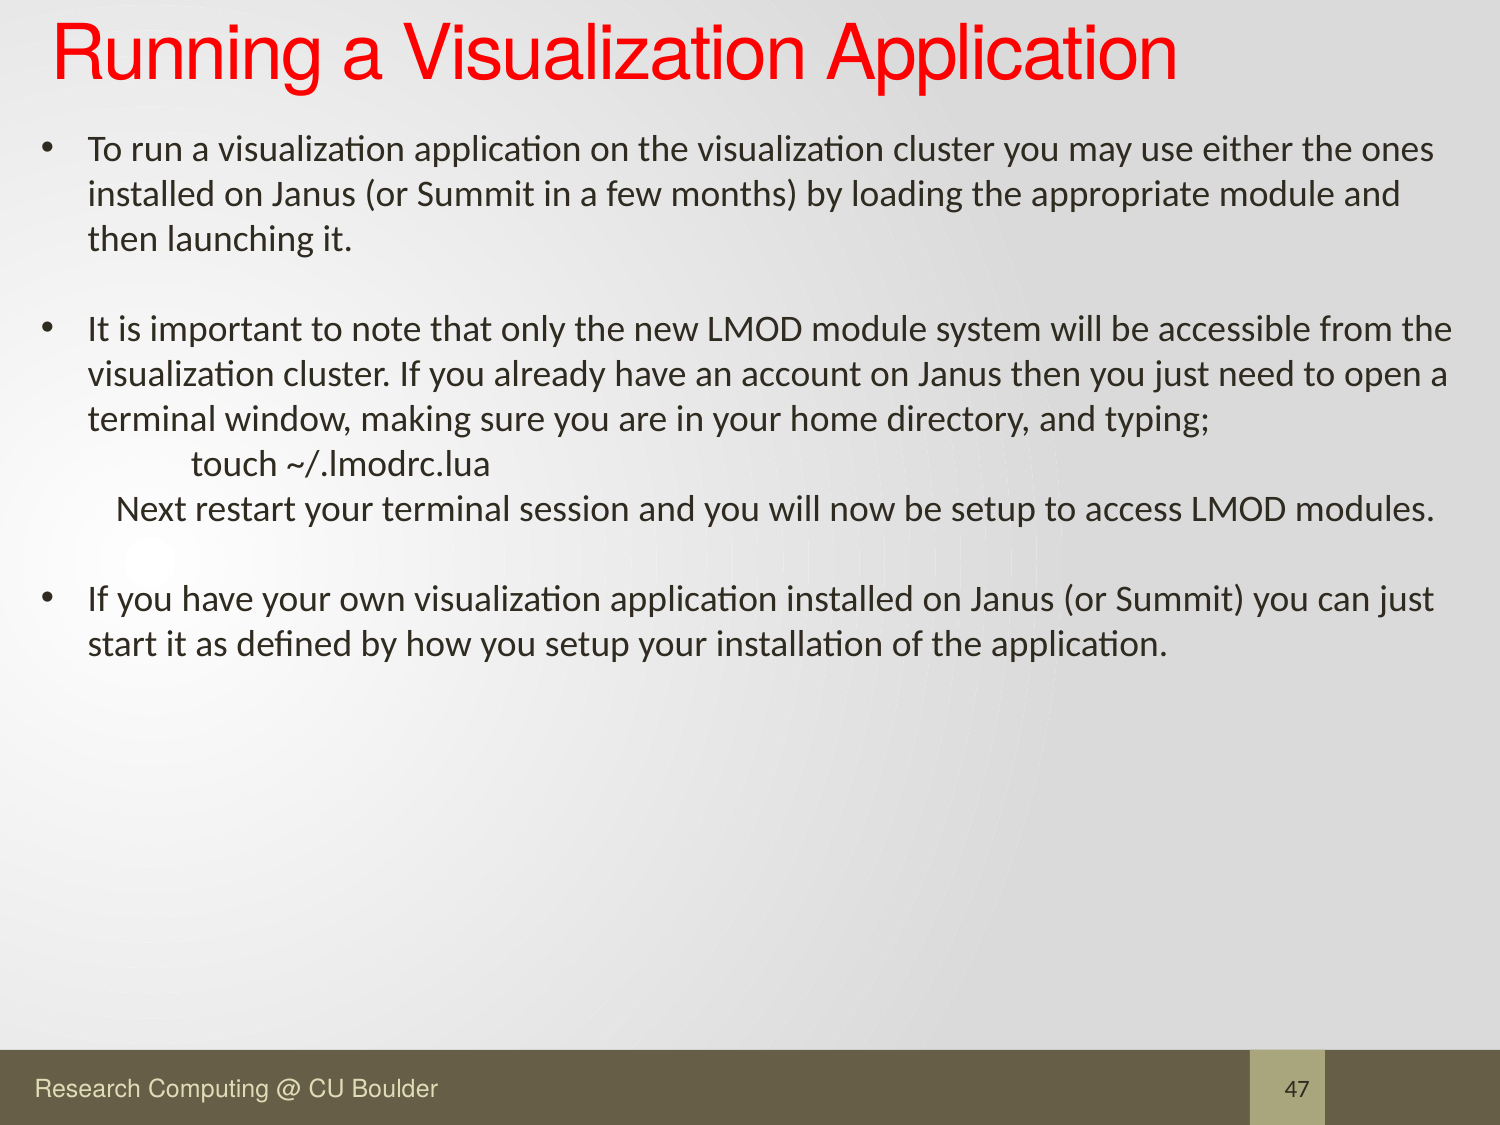

# Running a Visualization Application
To run a visualization application on the visualization cluster you may use either the ones installed on Janus (or Summit in a few months) by loading the appropriate module and then launching it.

It is important to note that only the new LMOD module system will be accessible from the visualization cluster. If you already have an account on Janus then you just need to open a terminal window, making sure you are in your home directory, and typing;
touch ~/.lmodrc.lua
Next restart your terminal session and you will now be setup to access LMOD modules.

If you have your own visualization application installed on Janus (or Summit) you can just start it as defined by how you setup your installation of the application.

47